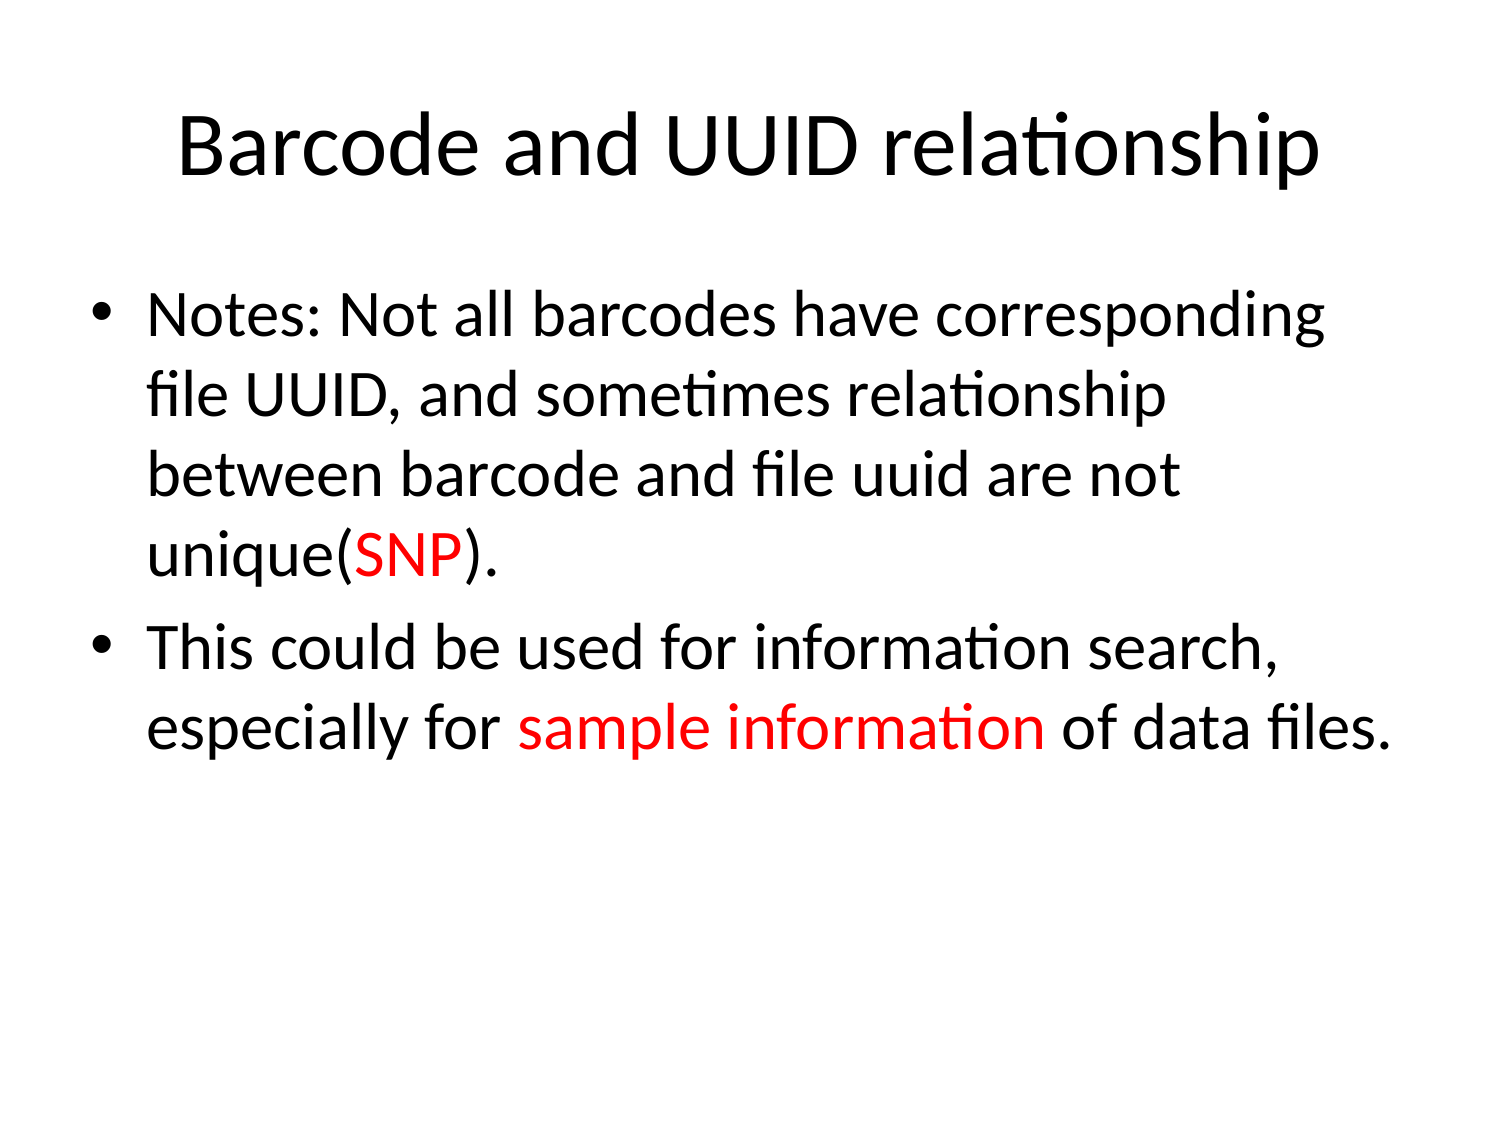

# Barcode and UUID relationship
Notes: Not all barcodes have corresponding file UUID, and sometimes relationship between barcode and file uuid are not unique(SNP).
This could be used for information search, especially for sample information of data files.